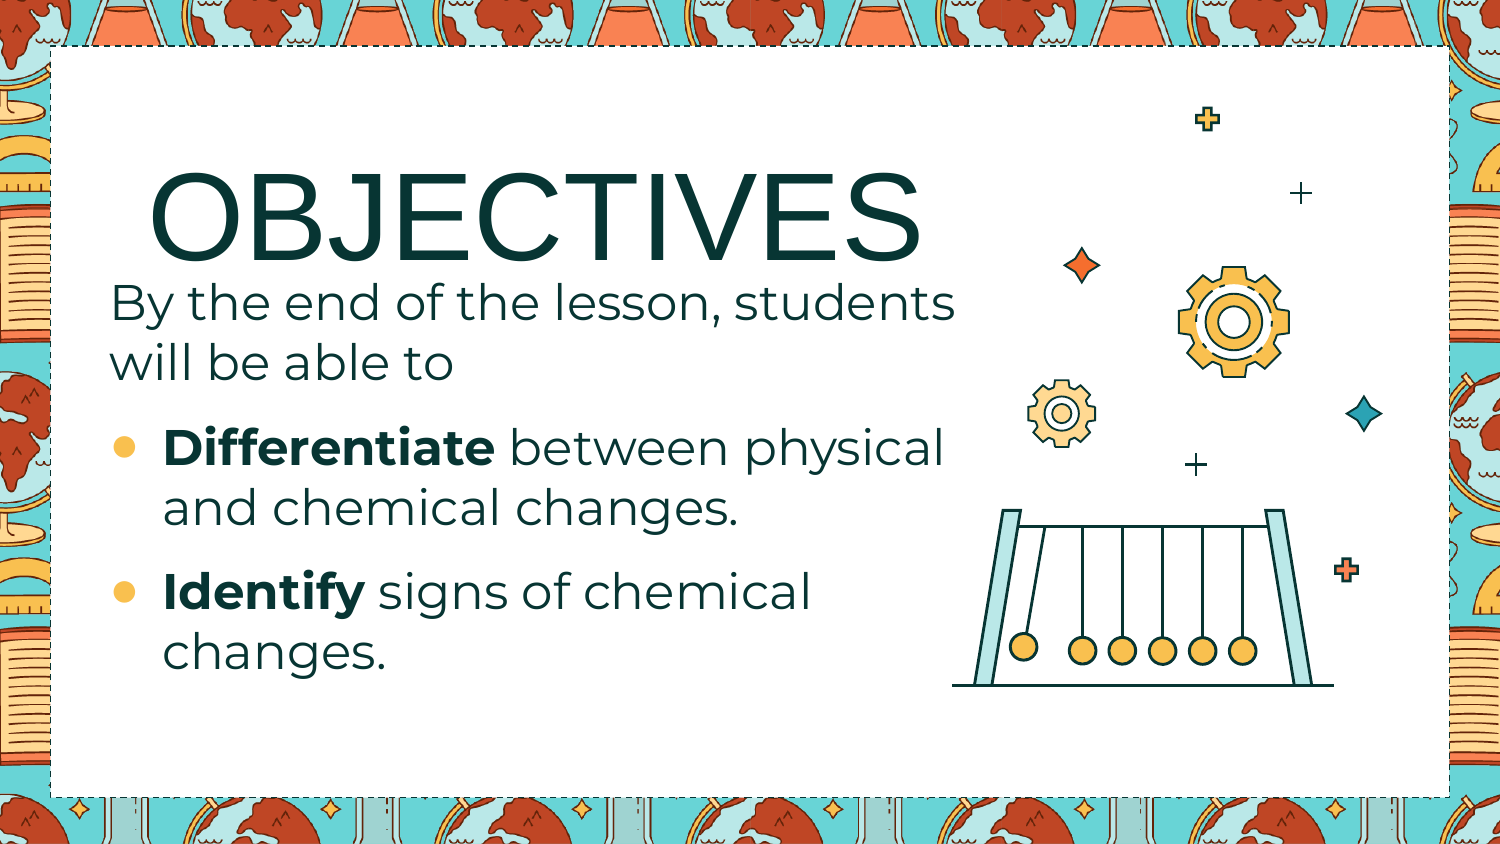

# OBJECTIVES

By the end of the lesson, students will be able to
Differentiate between physical and chemical changes.
Identify signs of chemical changes.